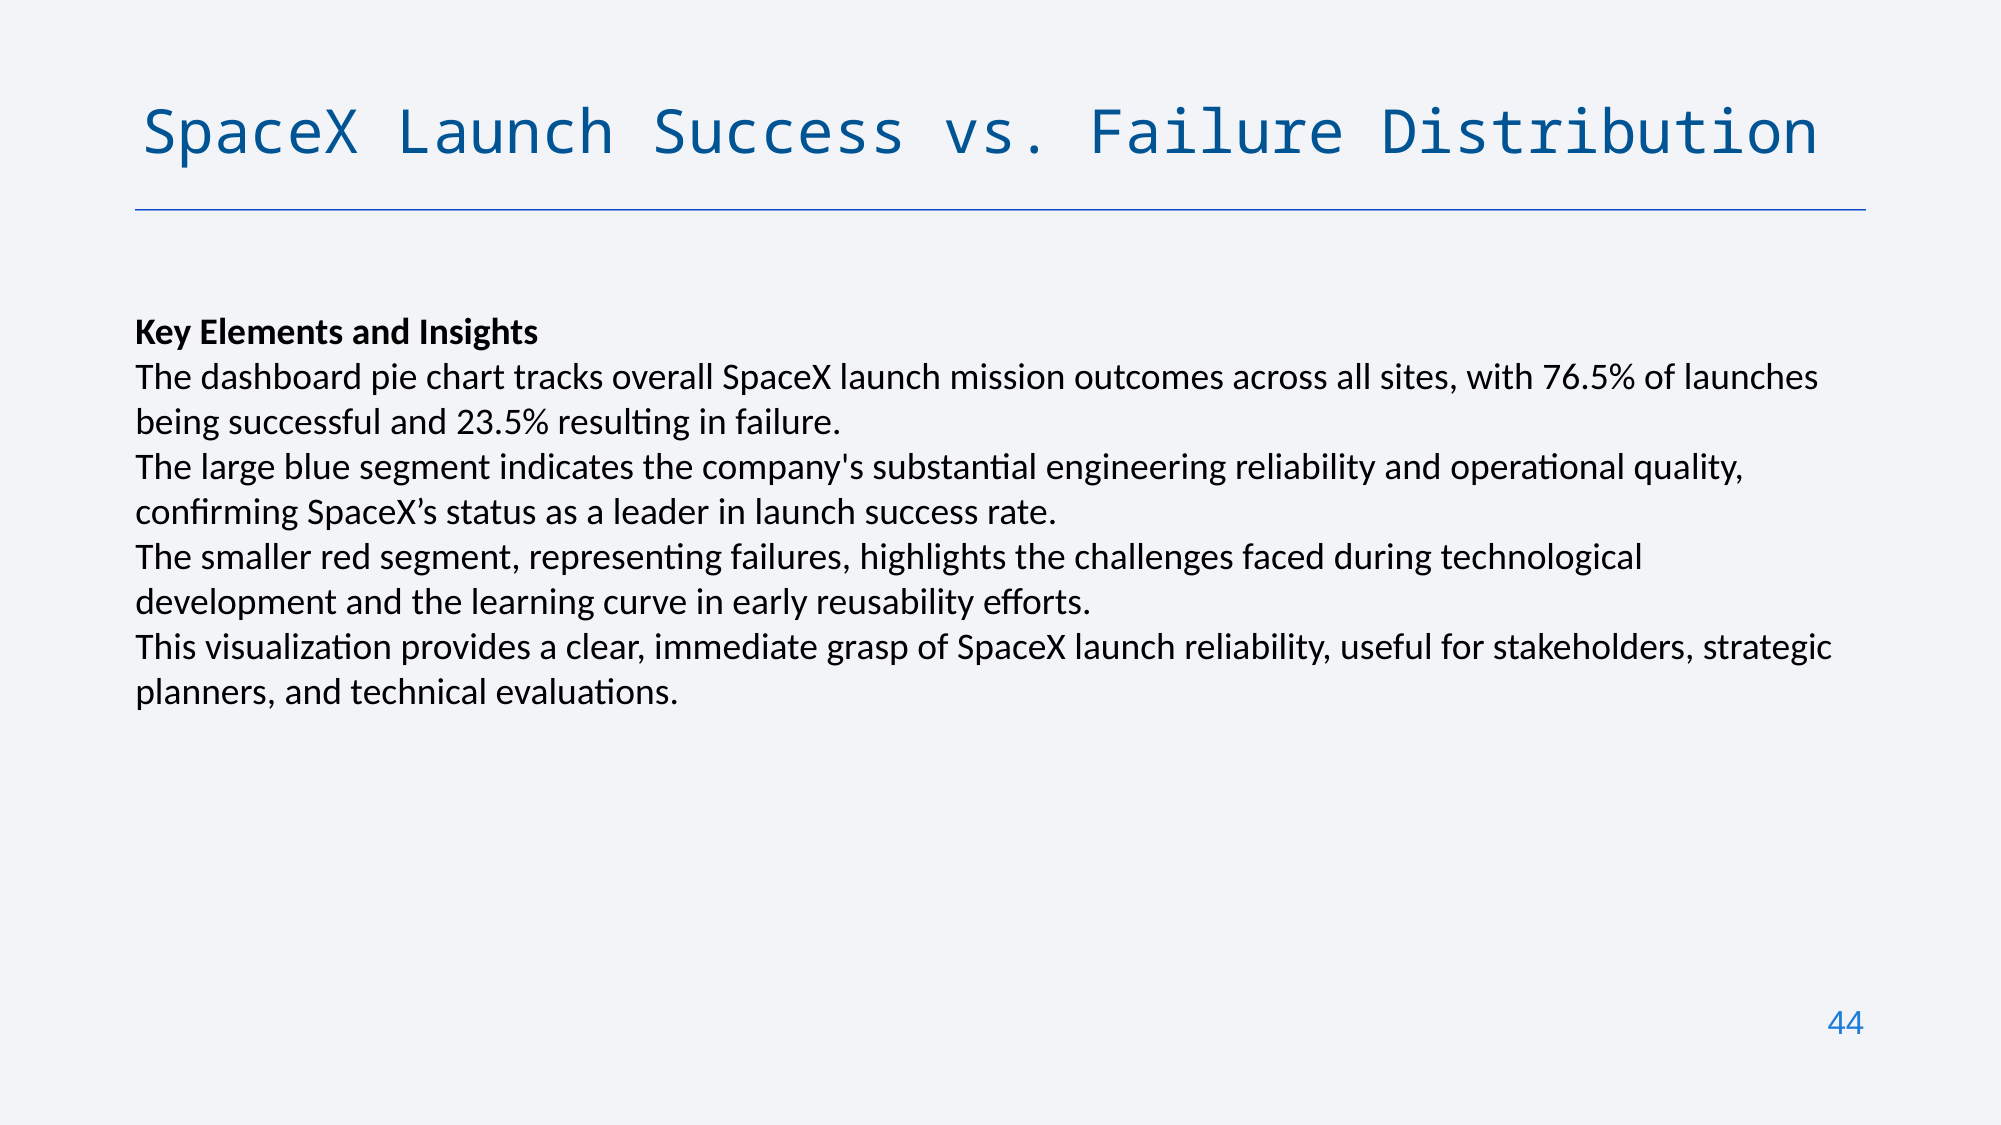

SpaceX Launch Success vs. Failure Distribution
Key Elements and Insights
The dashboard pie chart tracks overall SpaceX launch mission outcomes across all sites, with 76.5% of launches being successful and 23.5% resulting in failure.
The large blue segment indicates the company's substantial engineering reliability and operational quality, confirming SpaceX’s status as a leader in launch success rate.
The smaller red segment, representing failures, highlights the challenges faced during technological development and the learning curve in early reusability efforts.
This visualization provides a clear, immediate grasp of SpaceX launch reliability, useful for stakeholders, strategic planners, and technical evaluations.
44